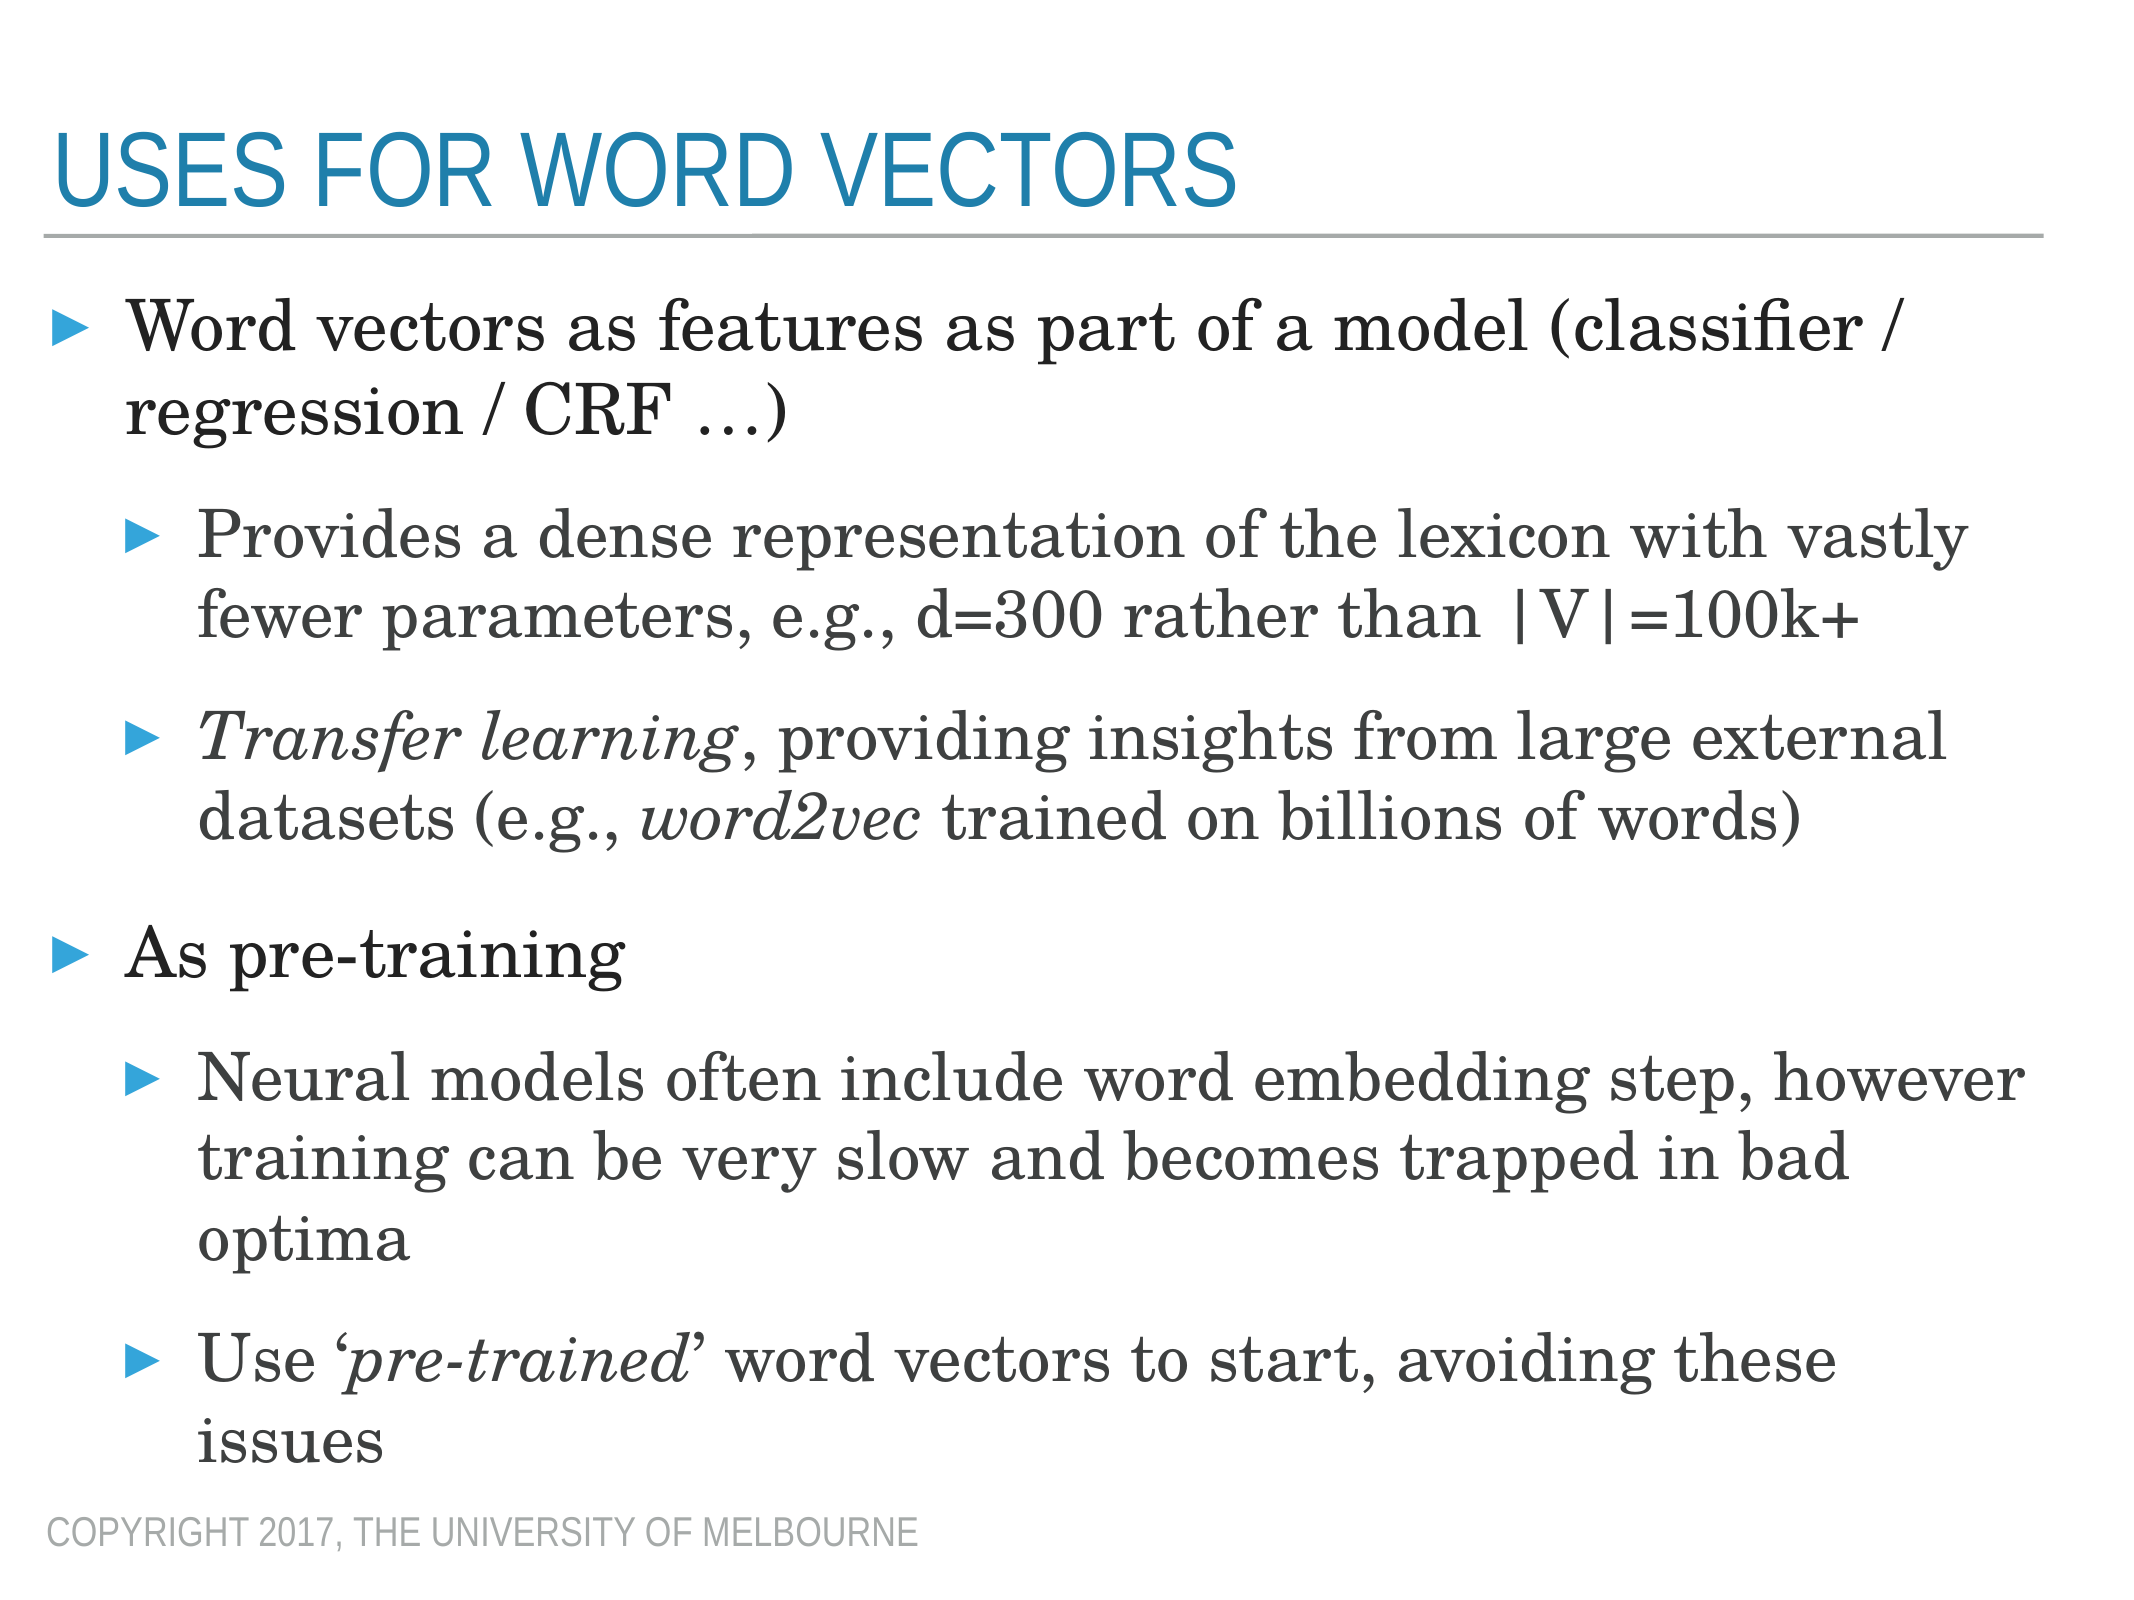

# Uses for word vectors
Word vectors as features as part of a model (classifier / regression / CRF …)
Provides a dense representation of the lexicon with vastly fewer parameters, e.g., d=300 rather than |V|=100k+
Transfer learning, providing insights from large external datasets (e.g., word2vec trained on billions of words)
As pre-training
Neural models often include word embedding step, however training can be very slow and becomes trapped in bad optima
Use ‘pre-trained’ word vectors to start, avoiding these issues